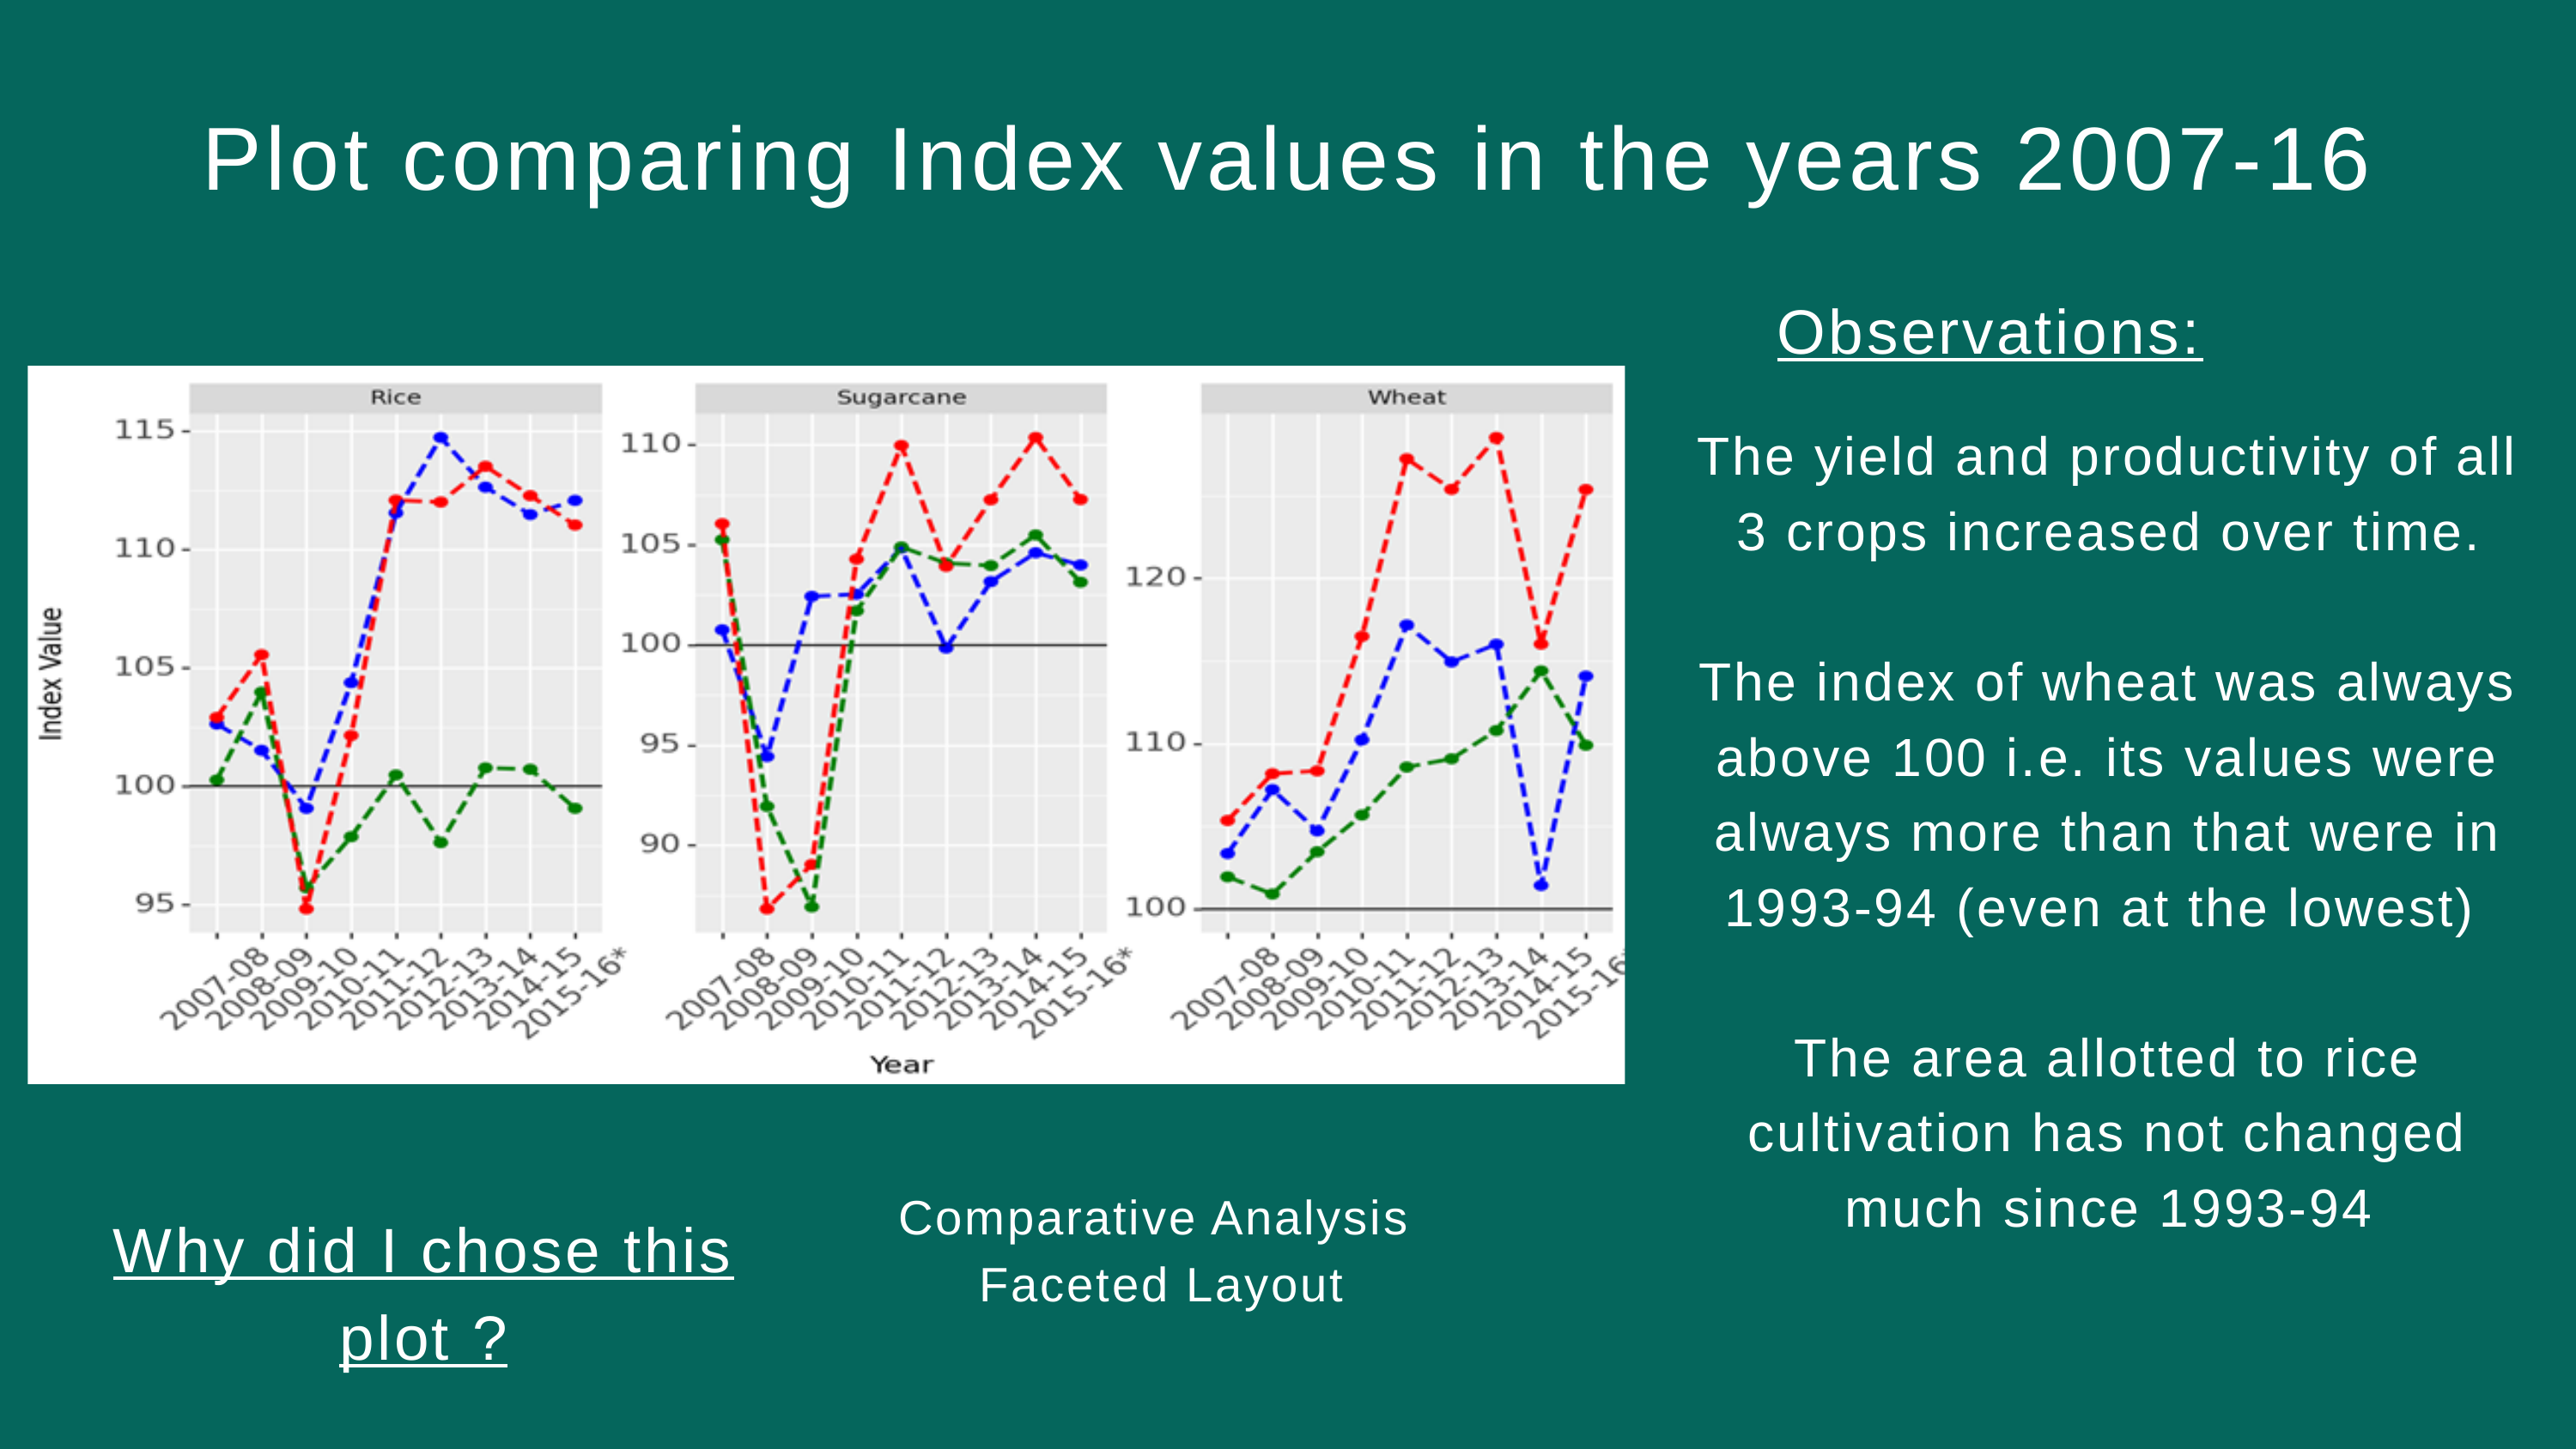

Plot comparing Index values in the years 2007-16
Observations:

The yield and productivity of all 3 crops increased over time.

The index of wheat was always above 100 i.e. its values were always more than that were in 1993-94 (even at the lowest)

The area allotted to rice cultivation has not changed much since 1993-94
Comparative Analysis
Faceted Layout
Why did I chose this plot ?